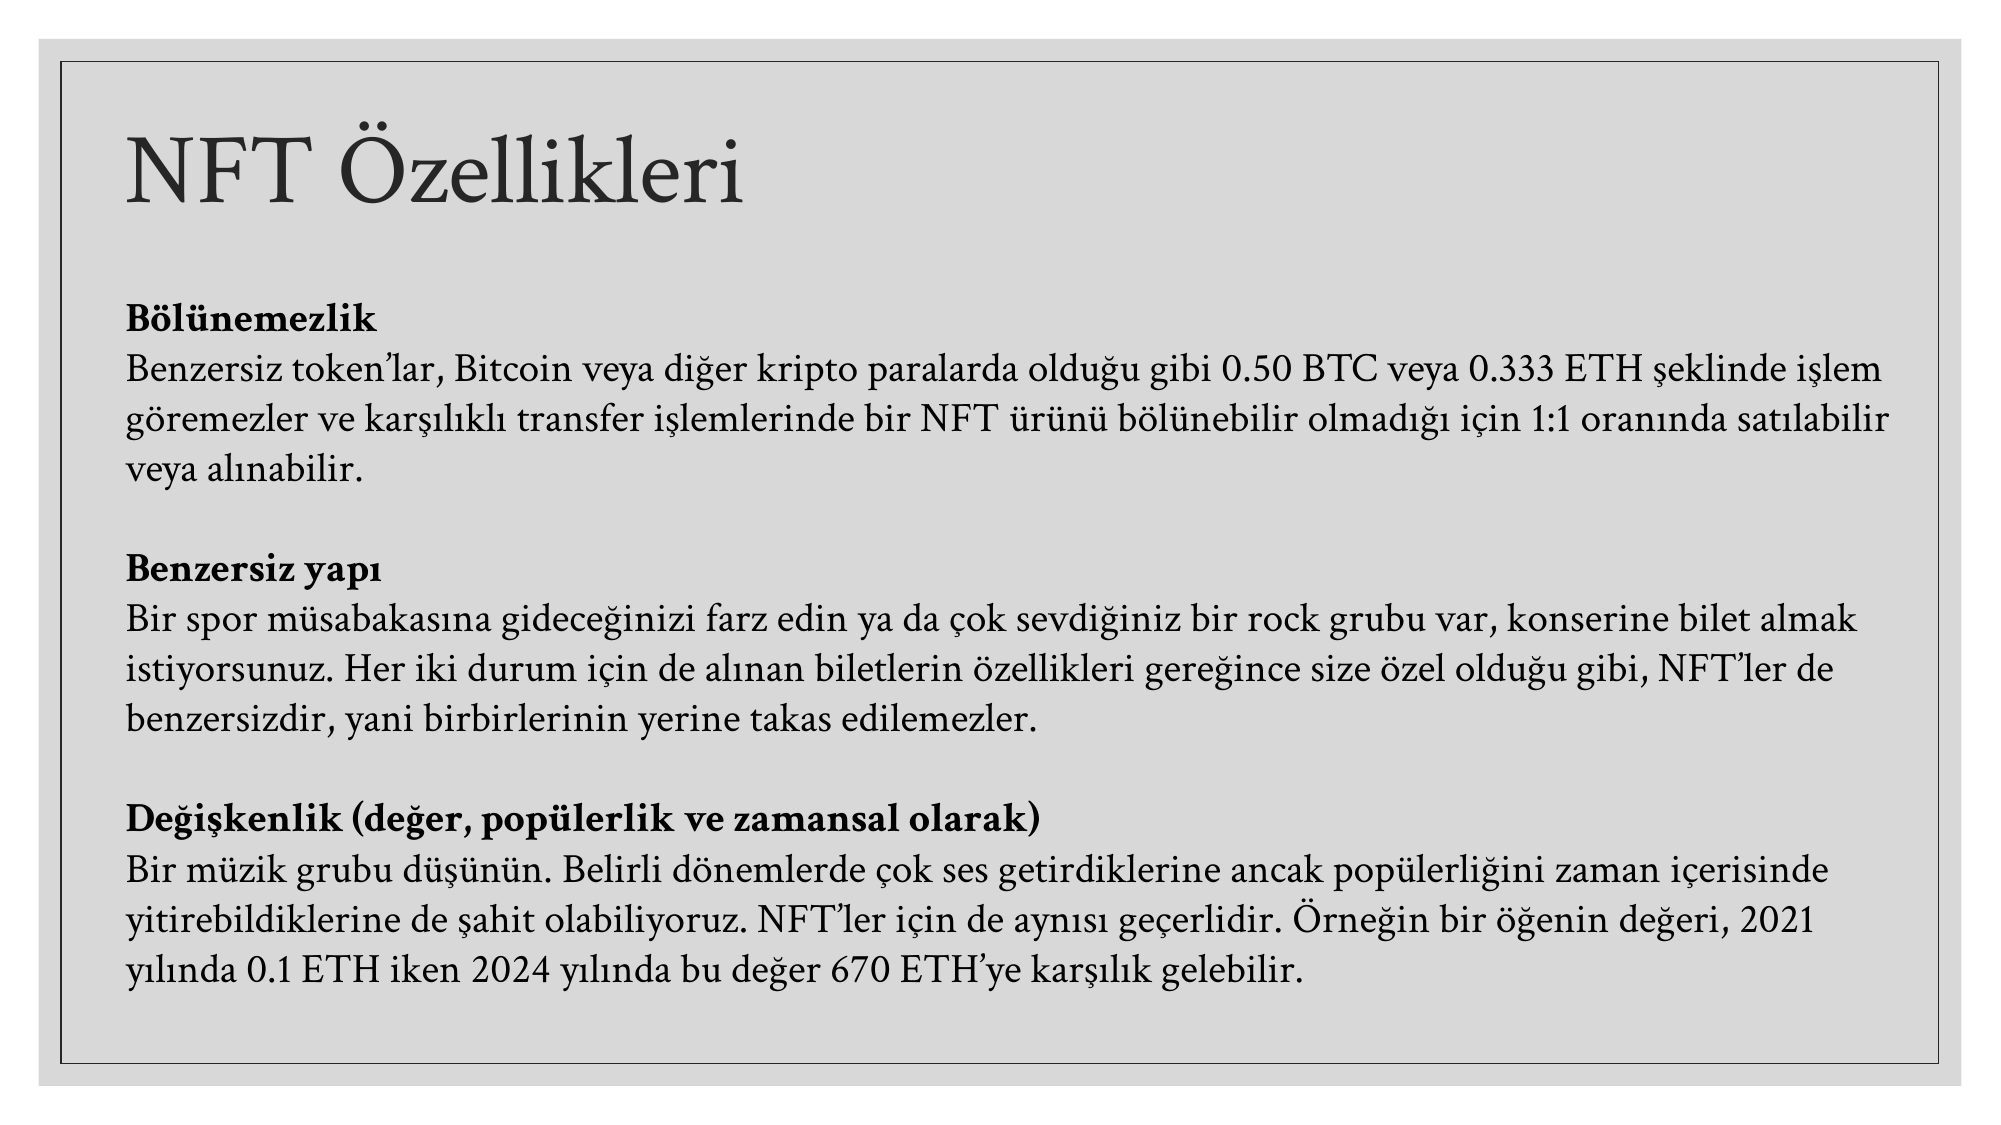

# NFT Özellikleri
Bölünemezlik
Benzersiz token’lar, Bitcoin veya diğer kripto paralarda olduğu gibi 0.50 BTC veya 0.333 ETH şeklinde işlem göremezler ve karşılıklı transfer işlemlerinde bir NFT ürünü bölünebilir olmadığı için 1:1 oranında satılabilir veya alınabilir.

Benzersiz yapı
Bir spor müsabakasına gideceğinizi farz edin ya da çok sevdiğiniz bir rock grubu var, konserine bilet almak istiyorsunuz. Her iki durum için de alınan biletlerin özellikleri gereğince size özel olduğu gibi, NFT’ler de benzersizdir, yani birbirlerinin yerine takas edilemezler.

Değişkenlik (değer, popülerlik ve zamansal olarak)
Bir müzik grubu düşünün. Belirli dönemlerde çok ses getirdiklerine ancak popülerliğini zaman içerisinde yitirebildiklerine de şahit olabiliyoruz. NFT’ler için de aynısı geçerlidir. Örneğin bir öğenin değeri, 2021 yılında 0.1 ETH iken 2024 yılında bu değer 670 ETH’ye karşılık gelebilir.